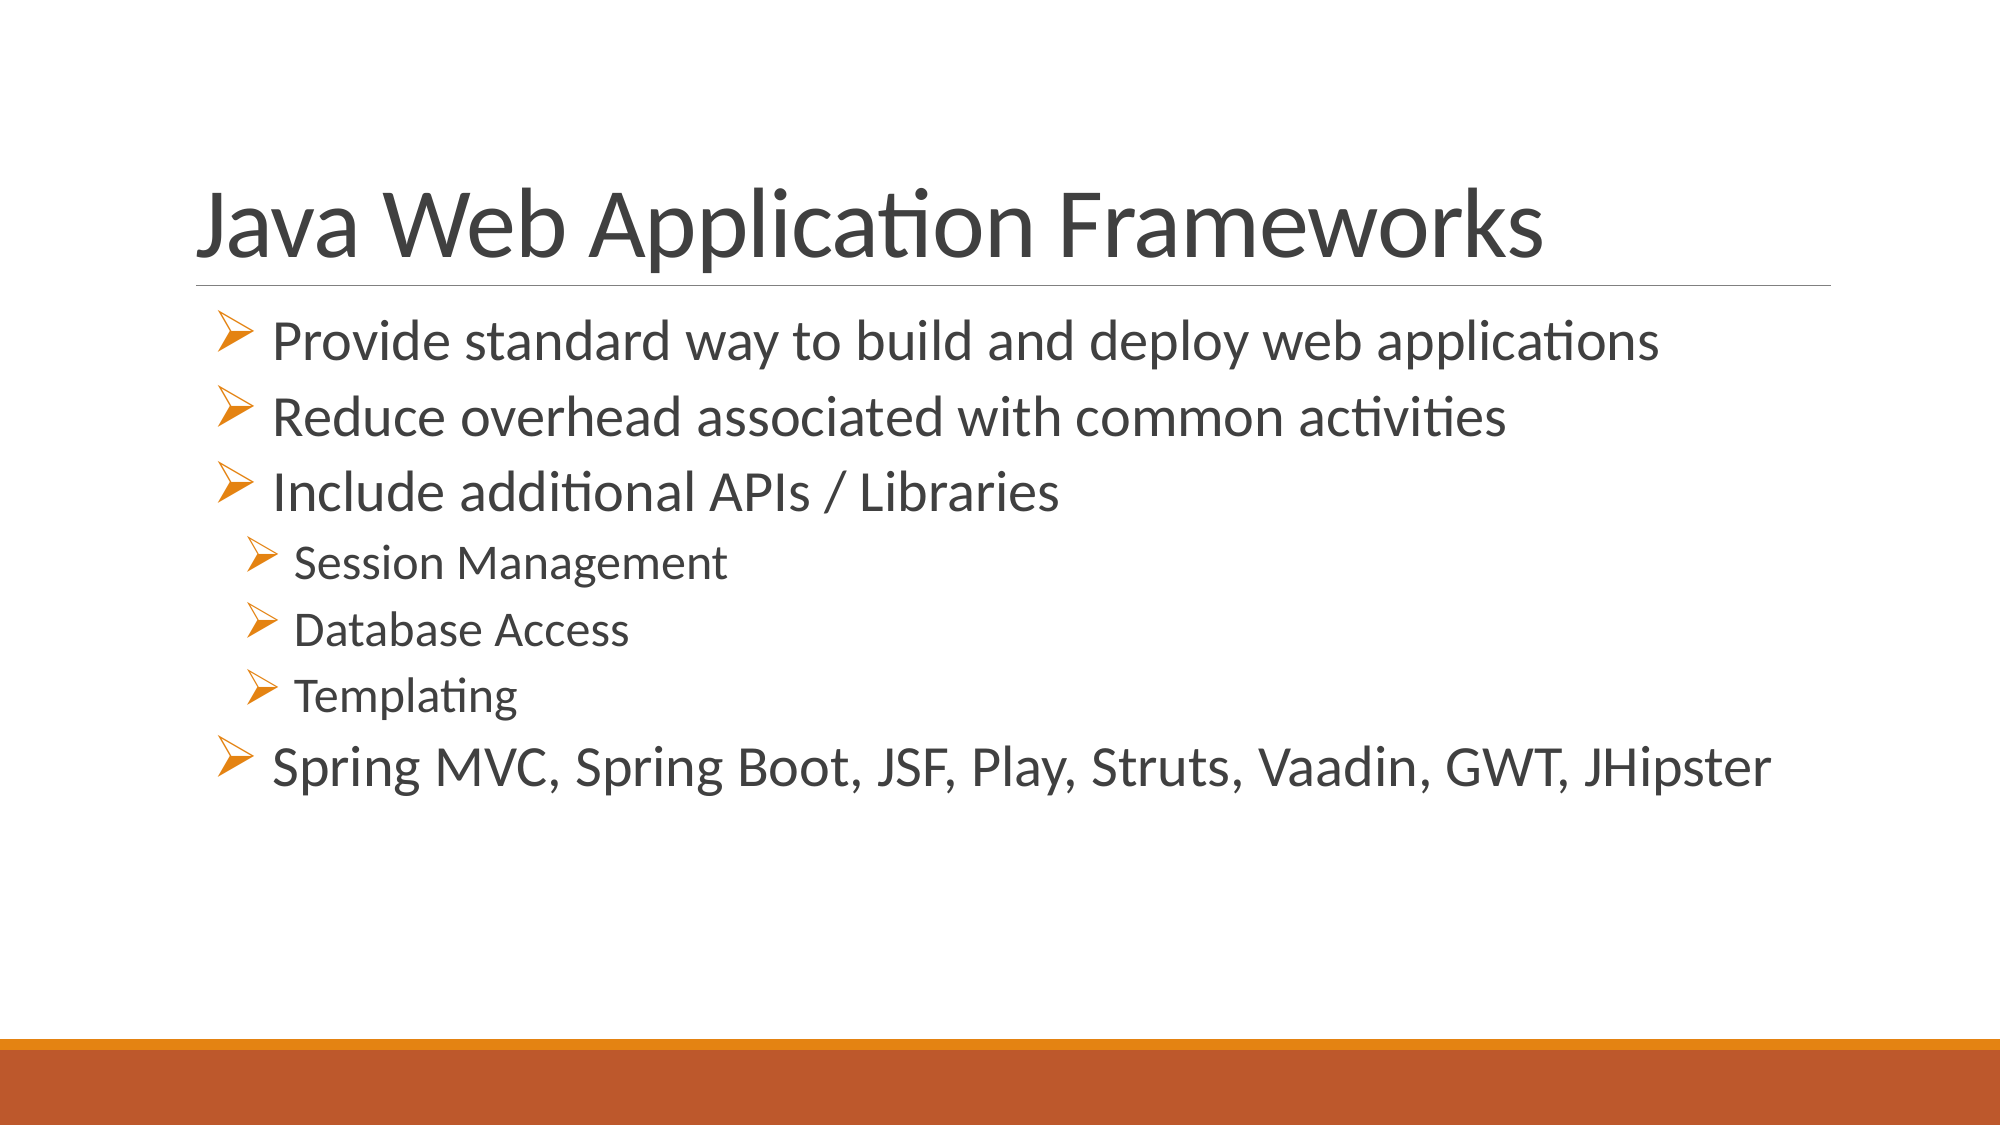

# Java Web Application Frameworks
 Provide standard way to build and deploy web applications
 Reduce overhead associated with common activities
 Include additional APIs / Libraries
 Session Management
 Database Access
 Templating
 Spring MVC, Spring Boot, JSF, Play, Struts, Vaadin, GWT, JHipster